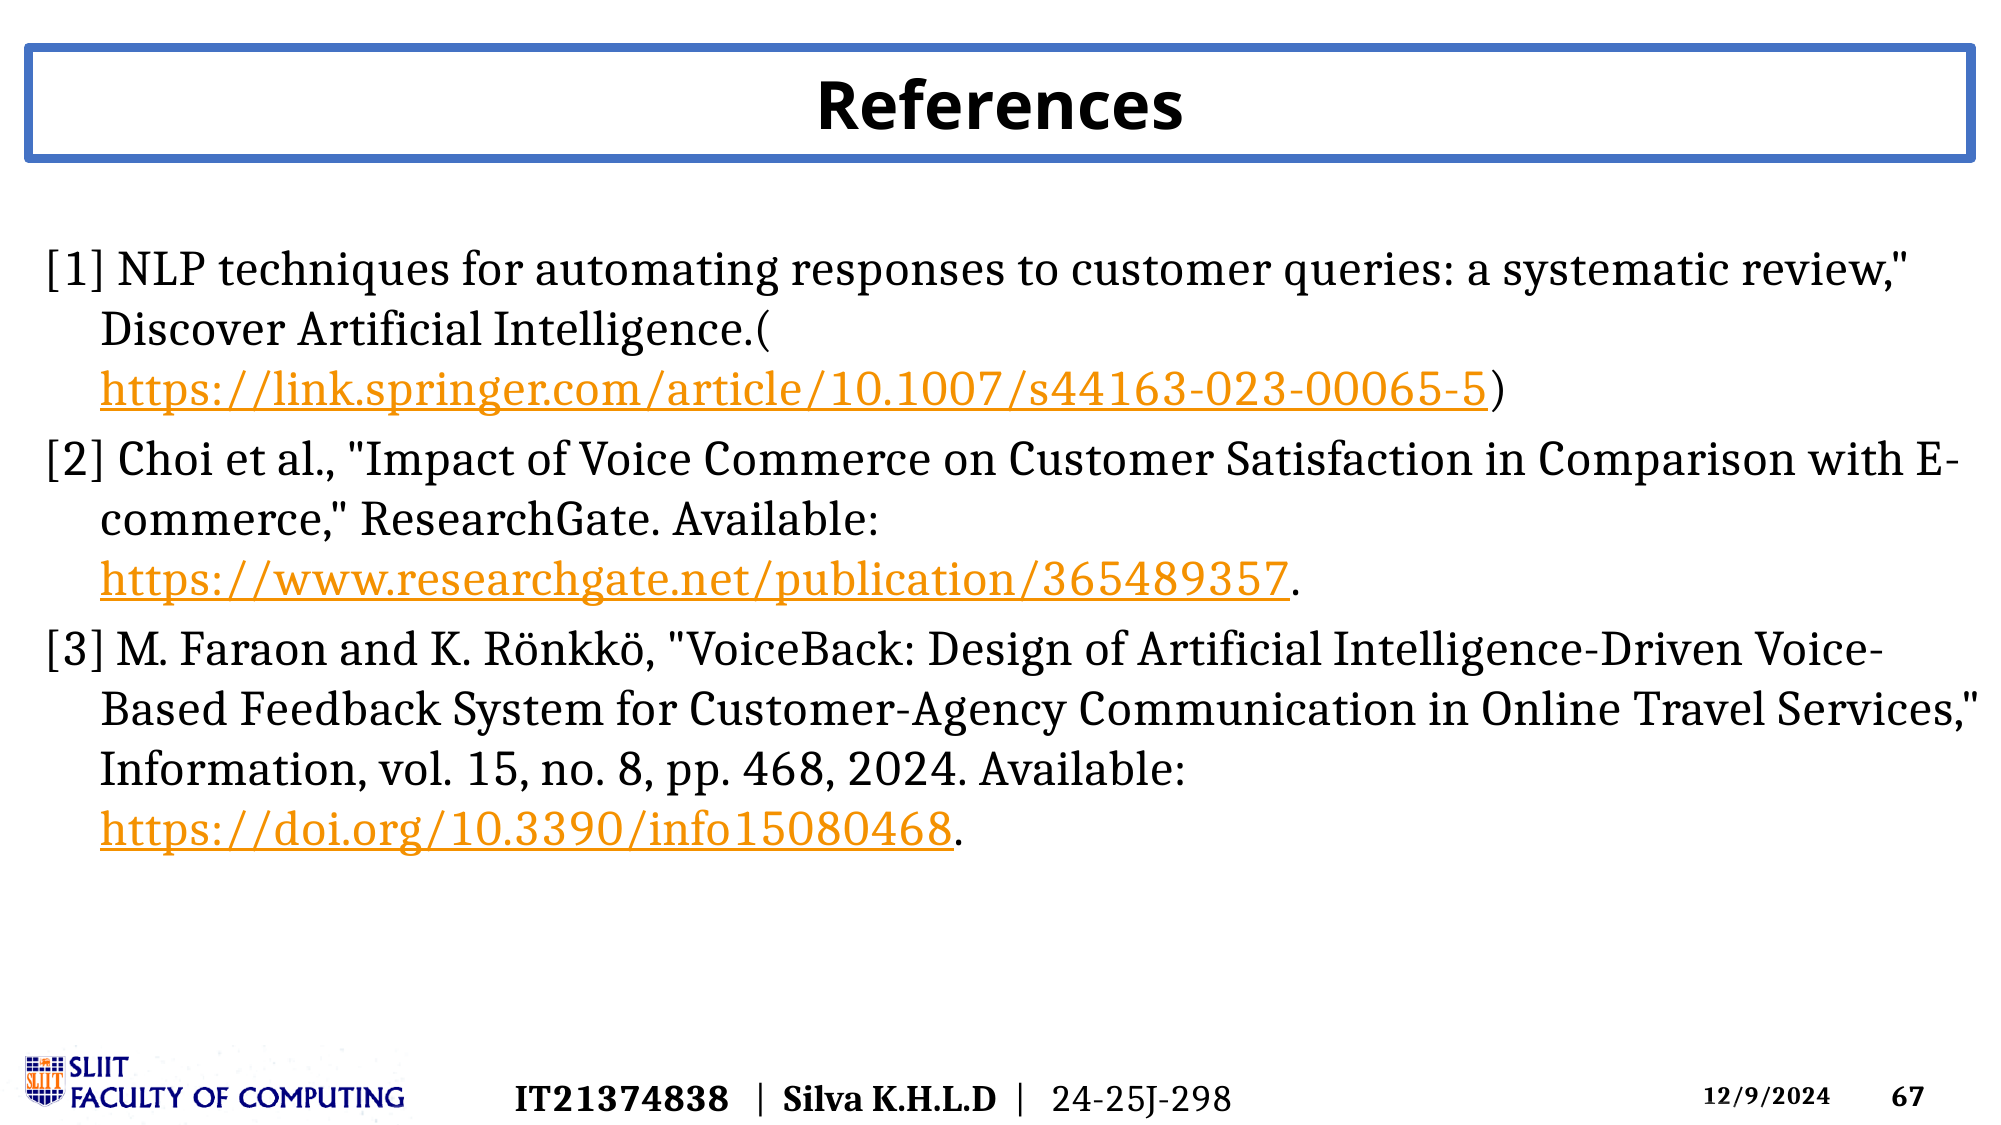

References
[1] NLP techniques for automating responses to customer queries: a systematic review," Discover Artificial Intelligence.(https://link.springer.com/article/10.1007/s44163-023-00065-5)
[2] Choi et al., "Impact of Voice Commerce on Customer Satisfaction in Comparison with E-commerce," ResearchGate. Available: https://www.researchgate.net/publication/365489357.
[3] M. Faraon and K. Rönkkö, "VoiceBack: Design of Artificial Intelligence-Driven Voice-Based Feedback System for Customer-Agency Communication in Online Travel Services," Information, vol. 15, no. 8, pp. 468, 2024. Available: https://doi.org/10.3390/info15080468.

IT21374838   |  Silva K.H.L.D  |   24-25J-298